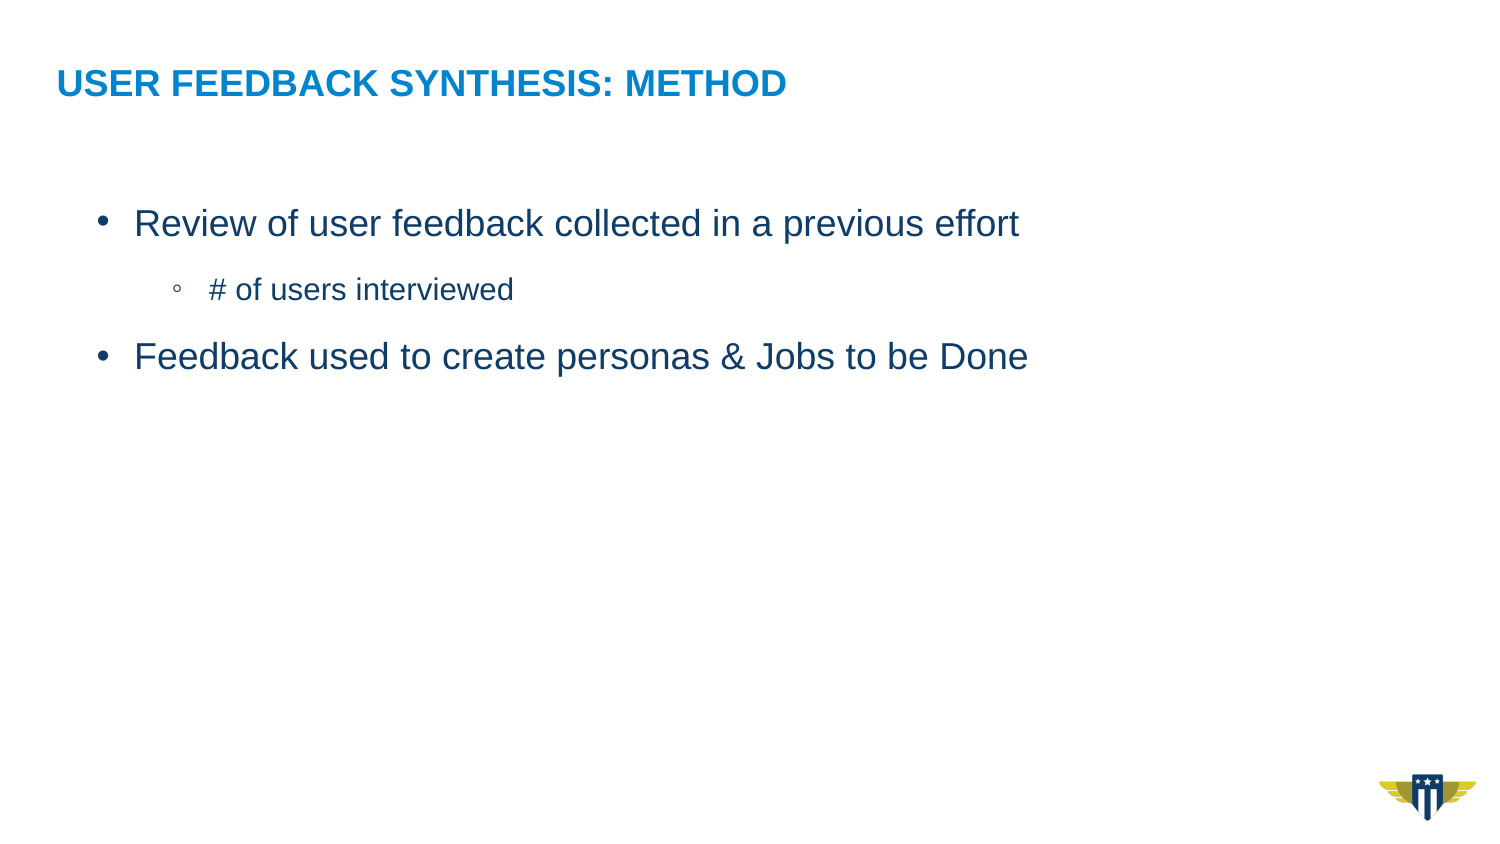

# User Feedback synthesis: Method
Review of user feedback collected in a previous effort
# of users interviewed
Feedback used to create personas & Jobs to be Done